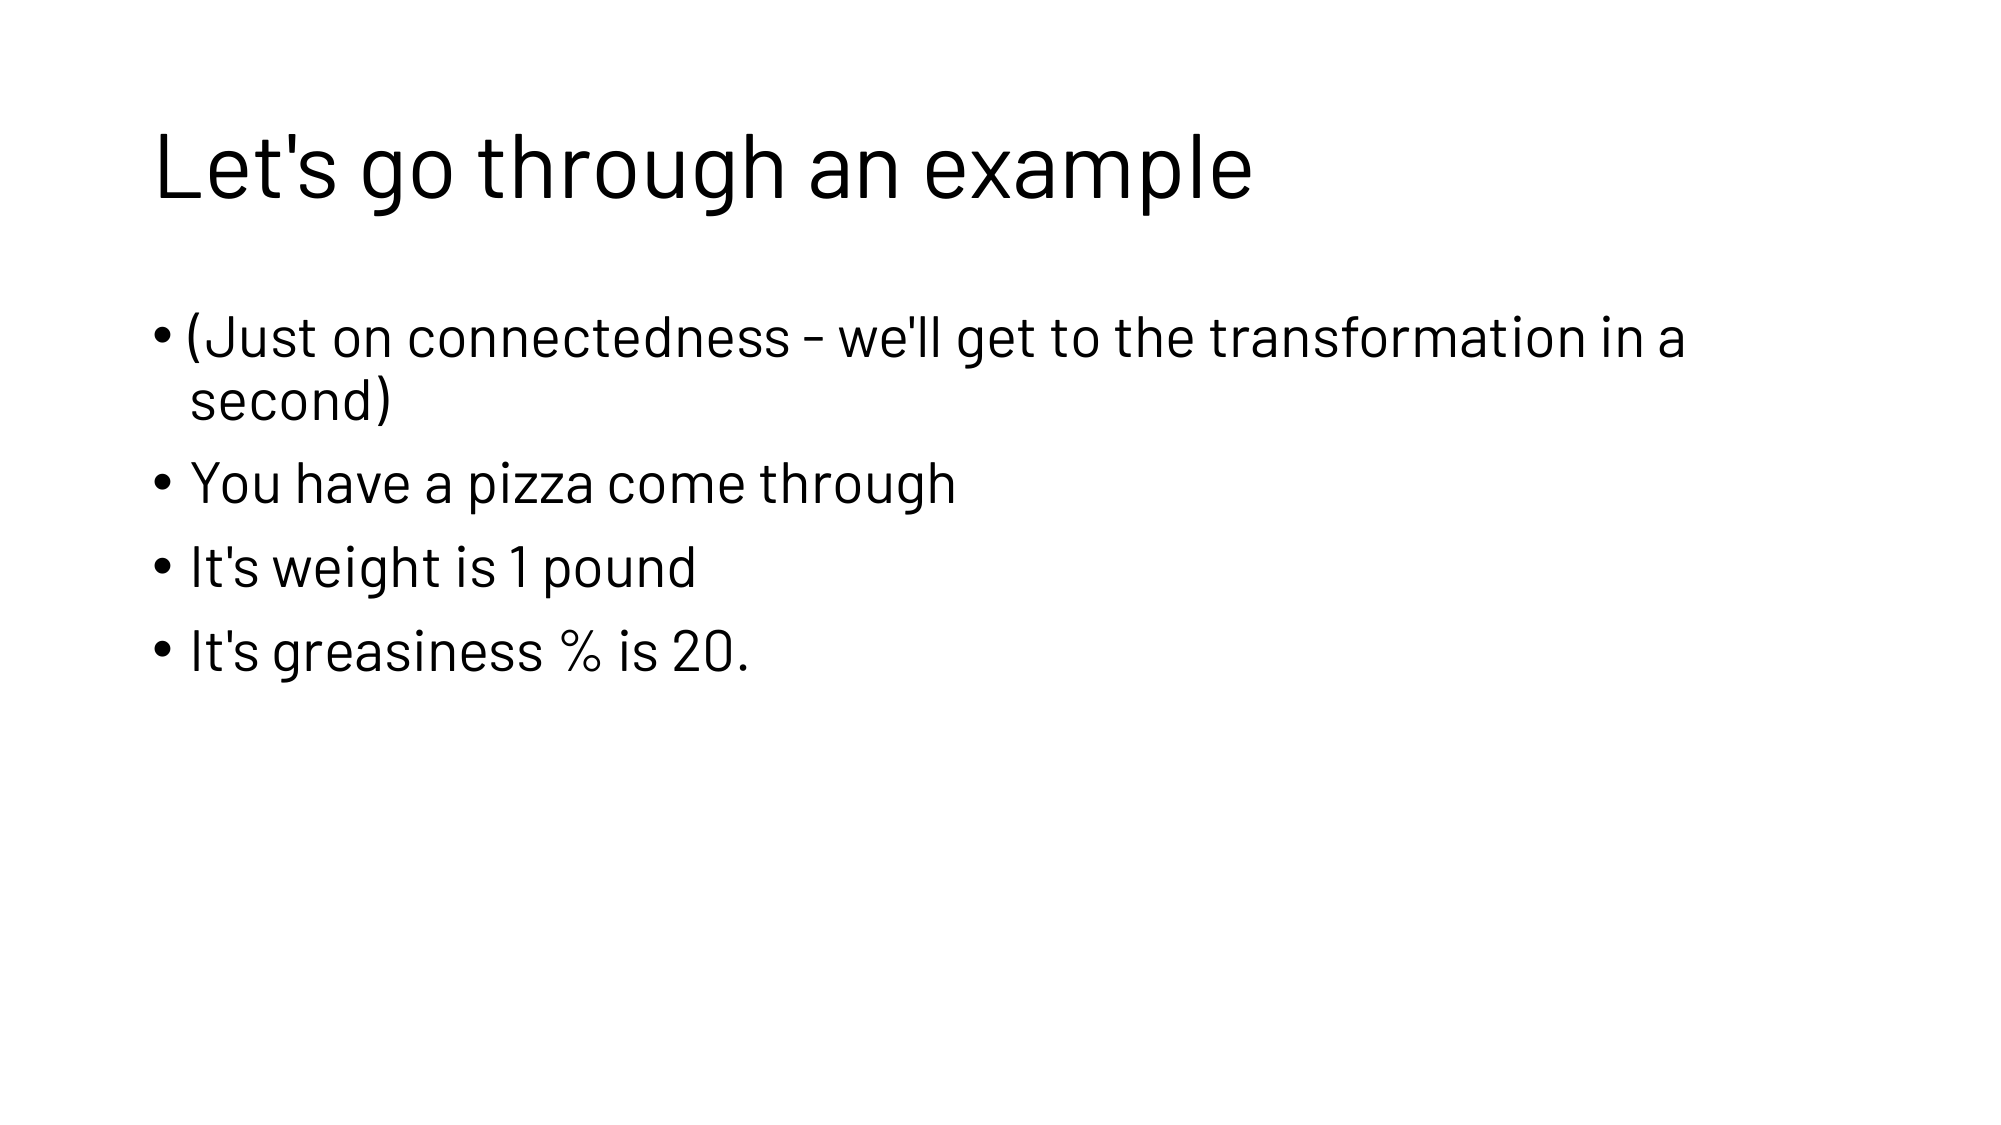

# Let's go through an example
(Just on connectedness - we'll get to the transformation in a second)
You have a pizza come through
It's weight is 1 pound
It's greasiness % is 20.